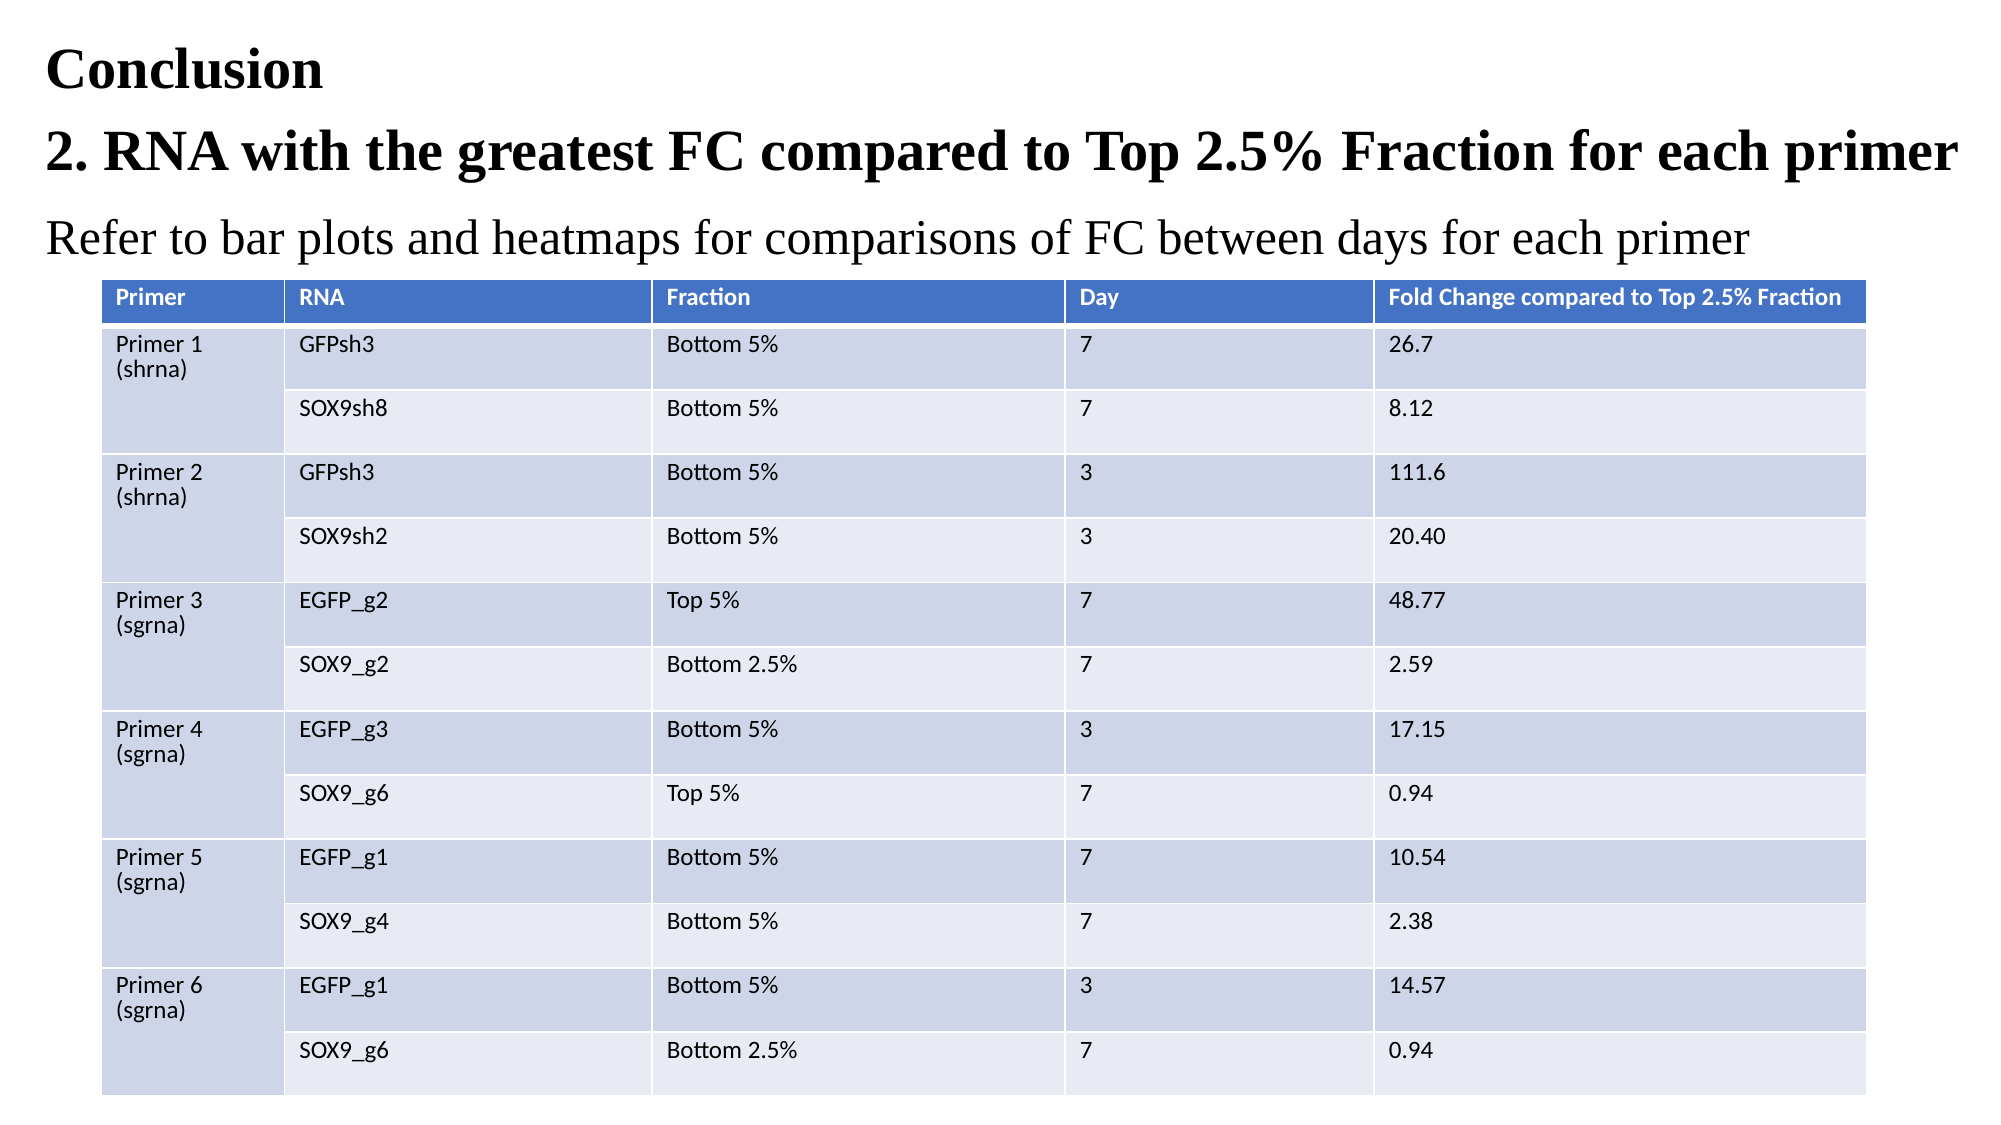

Conclusion
2. RNA with the greatest FC compared to Top 2.5% Fraction for each primer
Refer to bar plots and heatmaps for comparisons of FC between days for each primer
| Primer | RNA | Fraction | Day | Fold Change compared to Top 2.5% Fraction |
| --- | --- | --- | --- | --- |
| Primer 1 (shrna) | GFPsh3 | Bottom 5% | 7 | 26.7 |
|  | SOX9sh8 | Bottom 5% | 7 | 8.12 |
| Primer 2 (shrna) | GFPsh3 | Bottom 5% | 3 | 111.6 |
|  | SOX9sh2 | Bottom 5% | 3 | 20.40 |
| Primer 3 (sgrna) | EGFP\_g2 | Top 5% | 7 | 48.77 |
|  | SOX9\_g2 | Bottom 2.5% | 7 | 2.59 |
| Primer 4 (sgrna) | EGFP\_g3 | Bottom 5% | 3 | 17.15 |
|  | SOX9\_g6 | Top 5% | 7 | 0.94 |
| Primer 5 (sgrna) | EGFP\_g1 | Bottom 5% | 7 | 10.54 |
|  | SOX9\_g4 | Bottom 5% | 7 | 2.38 |
| Primer 6 (sgrna) | EGFP\_g1 | Bottom 5% | 3 | 14.57 |
|  | SOX9\_g6 | Bottom 2.5% | 7 | 0.94 |